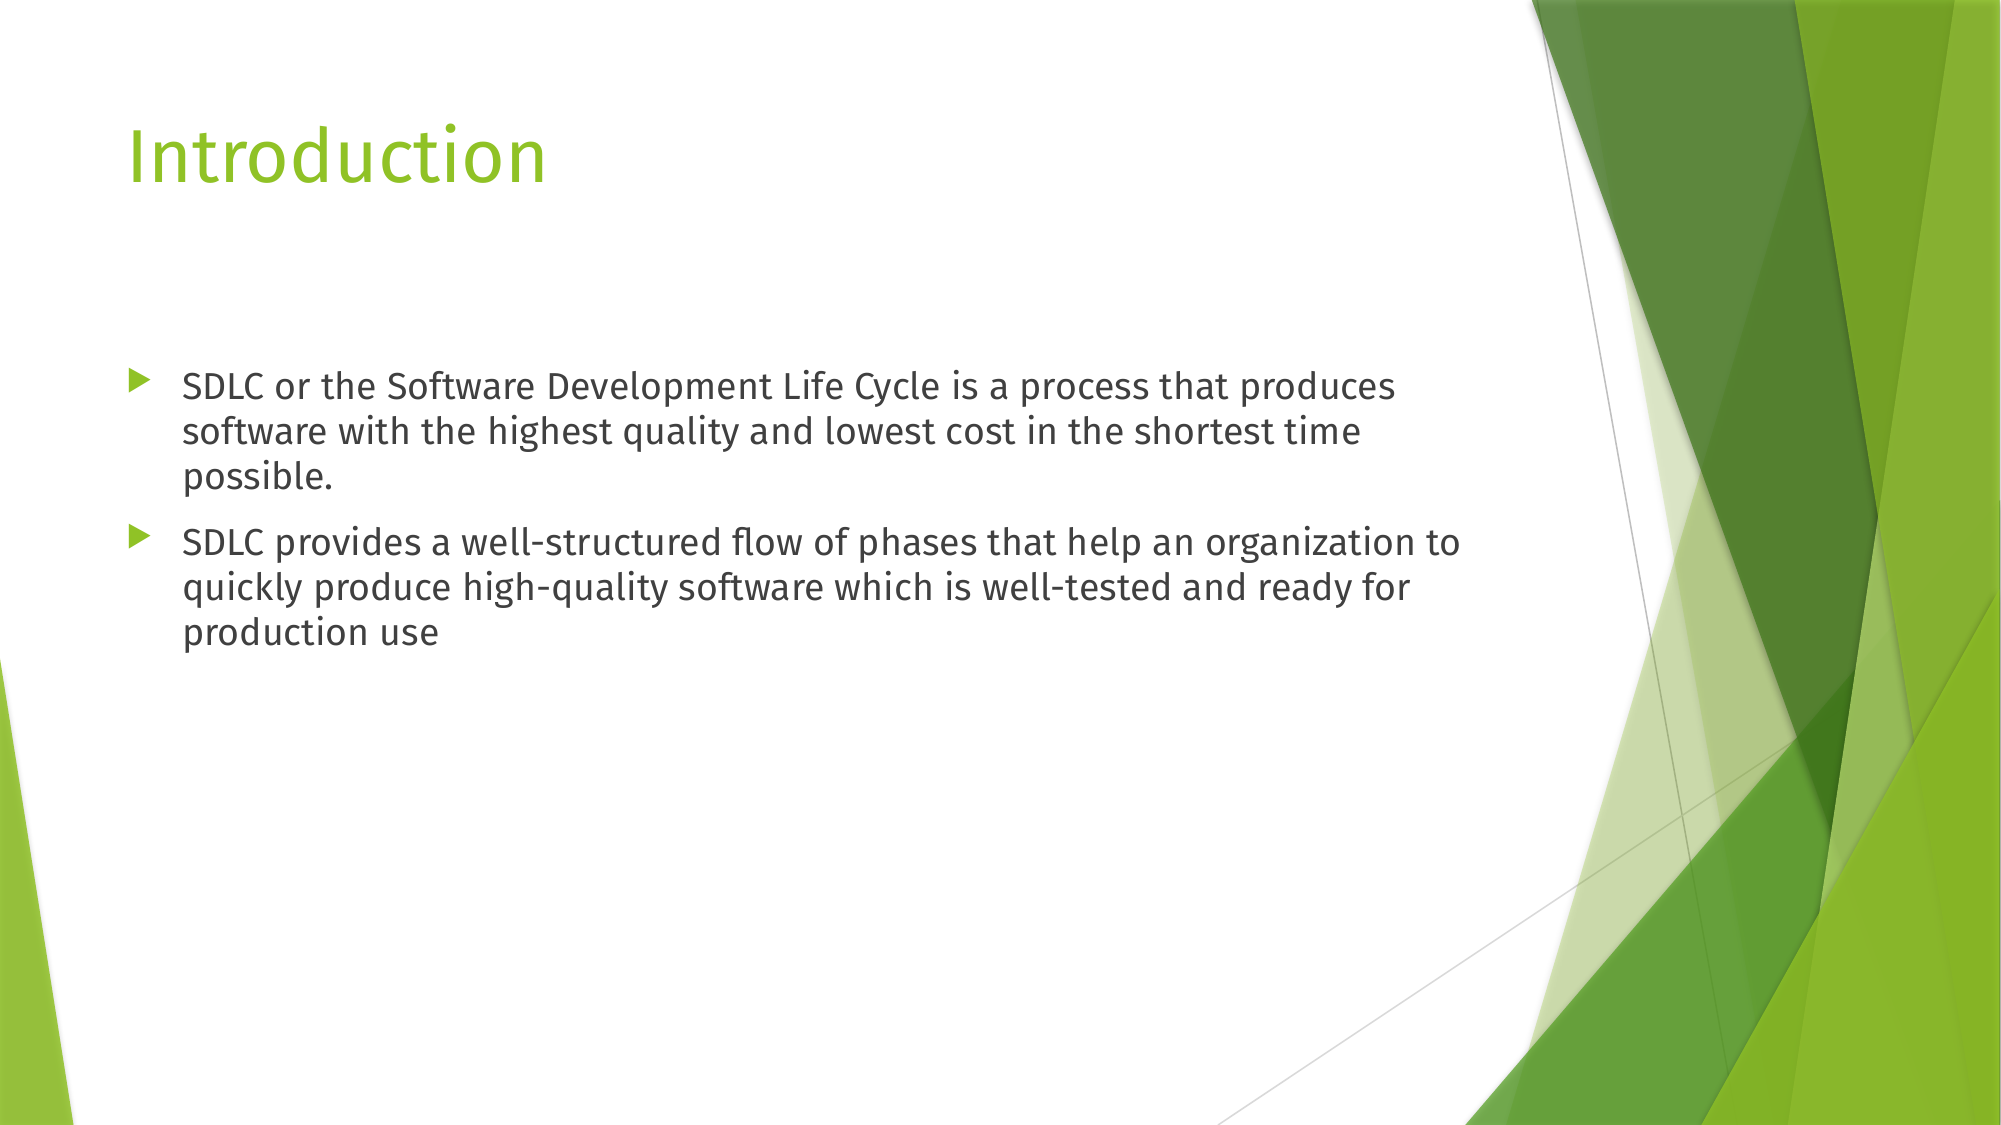

# Introduction
SDLC or the Software Development Life Cycle is a process that produces software with the highest quality and lowest cost in the shortest time possible.
SDLC provides a well-structured flow of phases that help an organization to quickly produce high-quality software which is well-tested and ready for production use